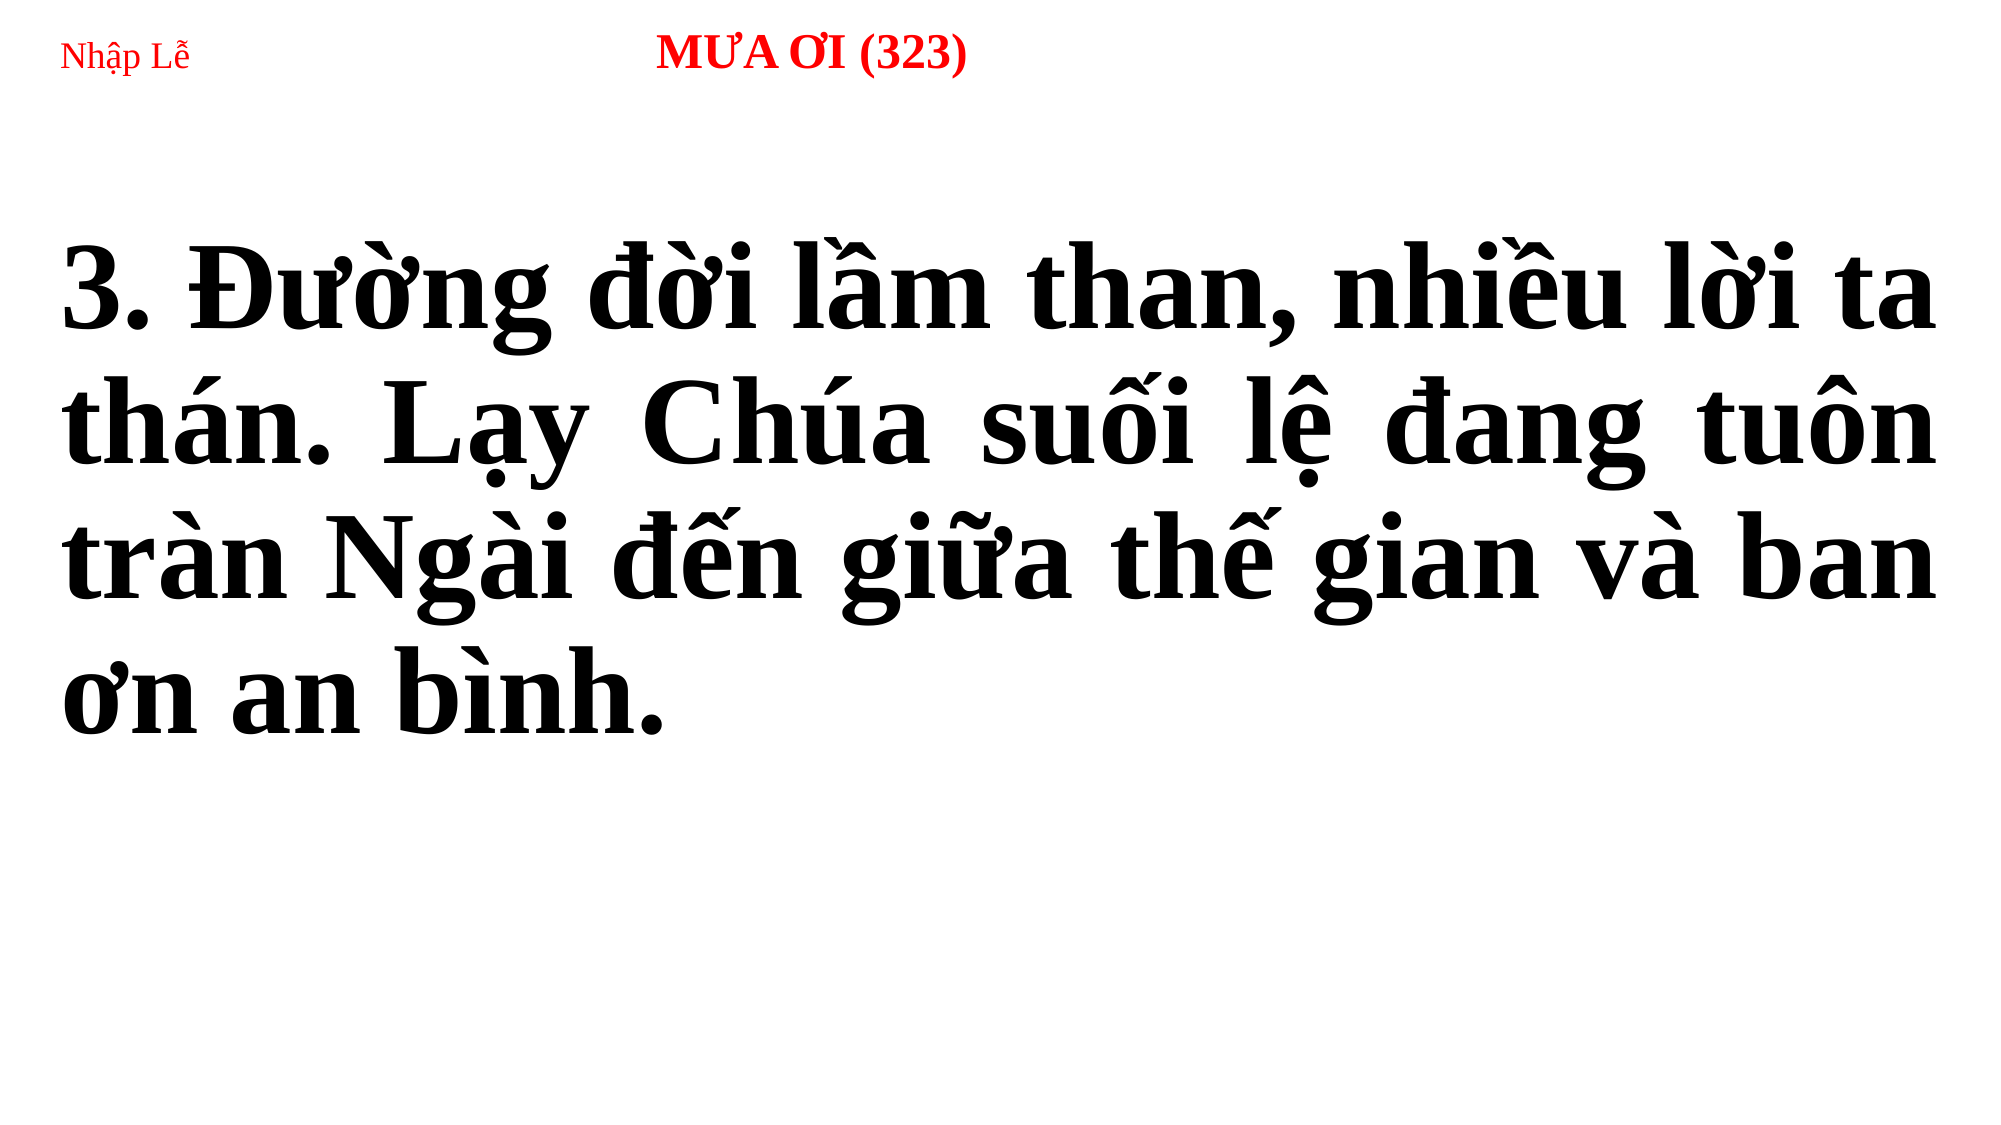

# Nhập Lễ                                                 MƯA ƠI (323)
3. Đường đời lầm than, nhiều lời ta thán. Lạy Chúa suối lệ đang tuôn tràn Ngài đến giữa thế gian và ban ơn an bình.